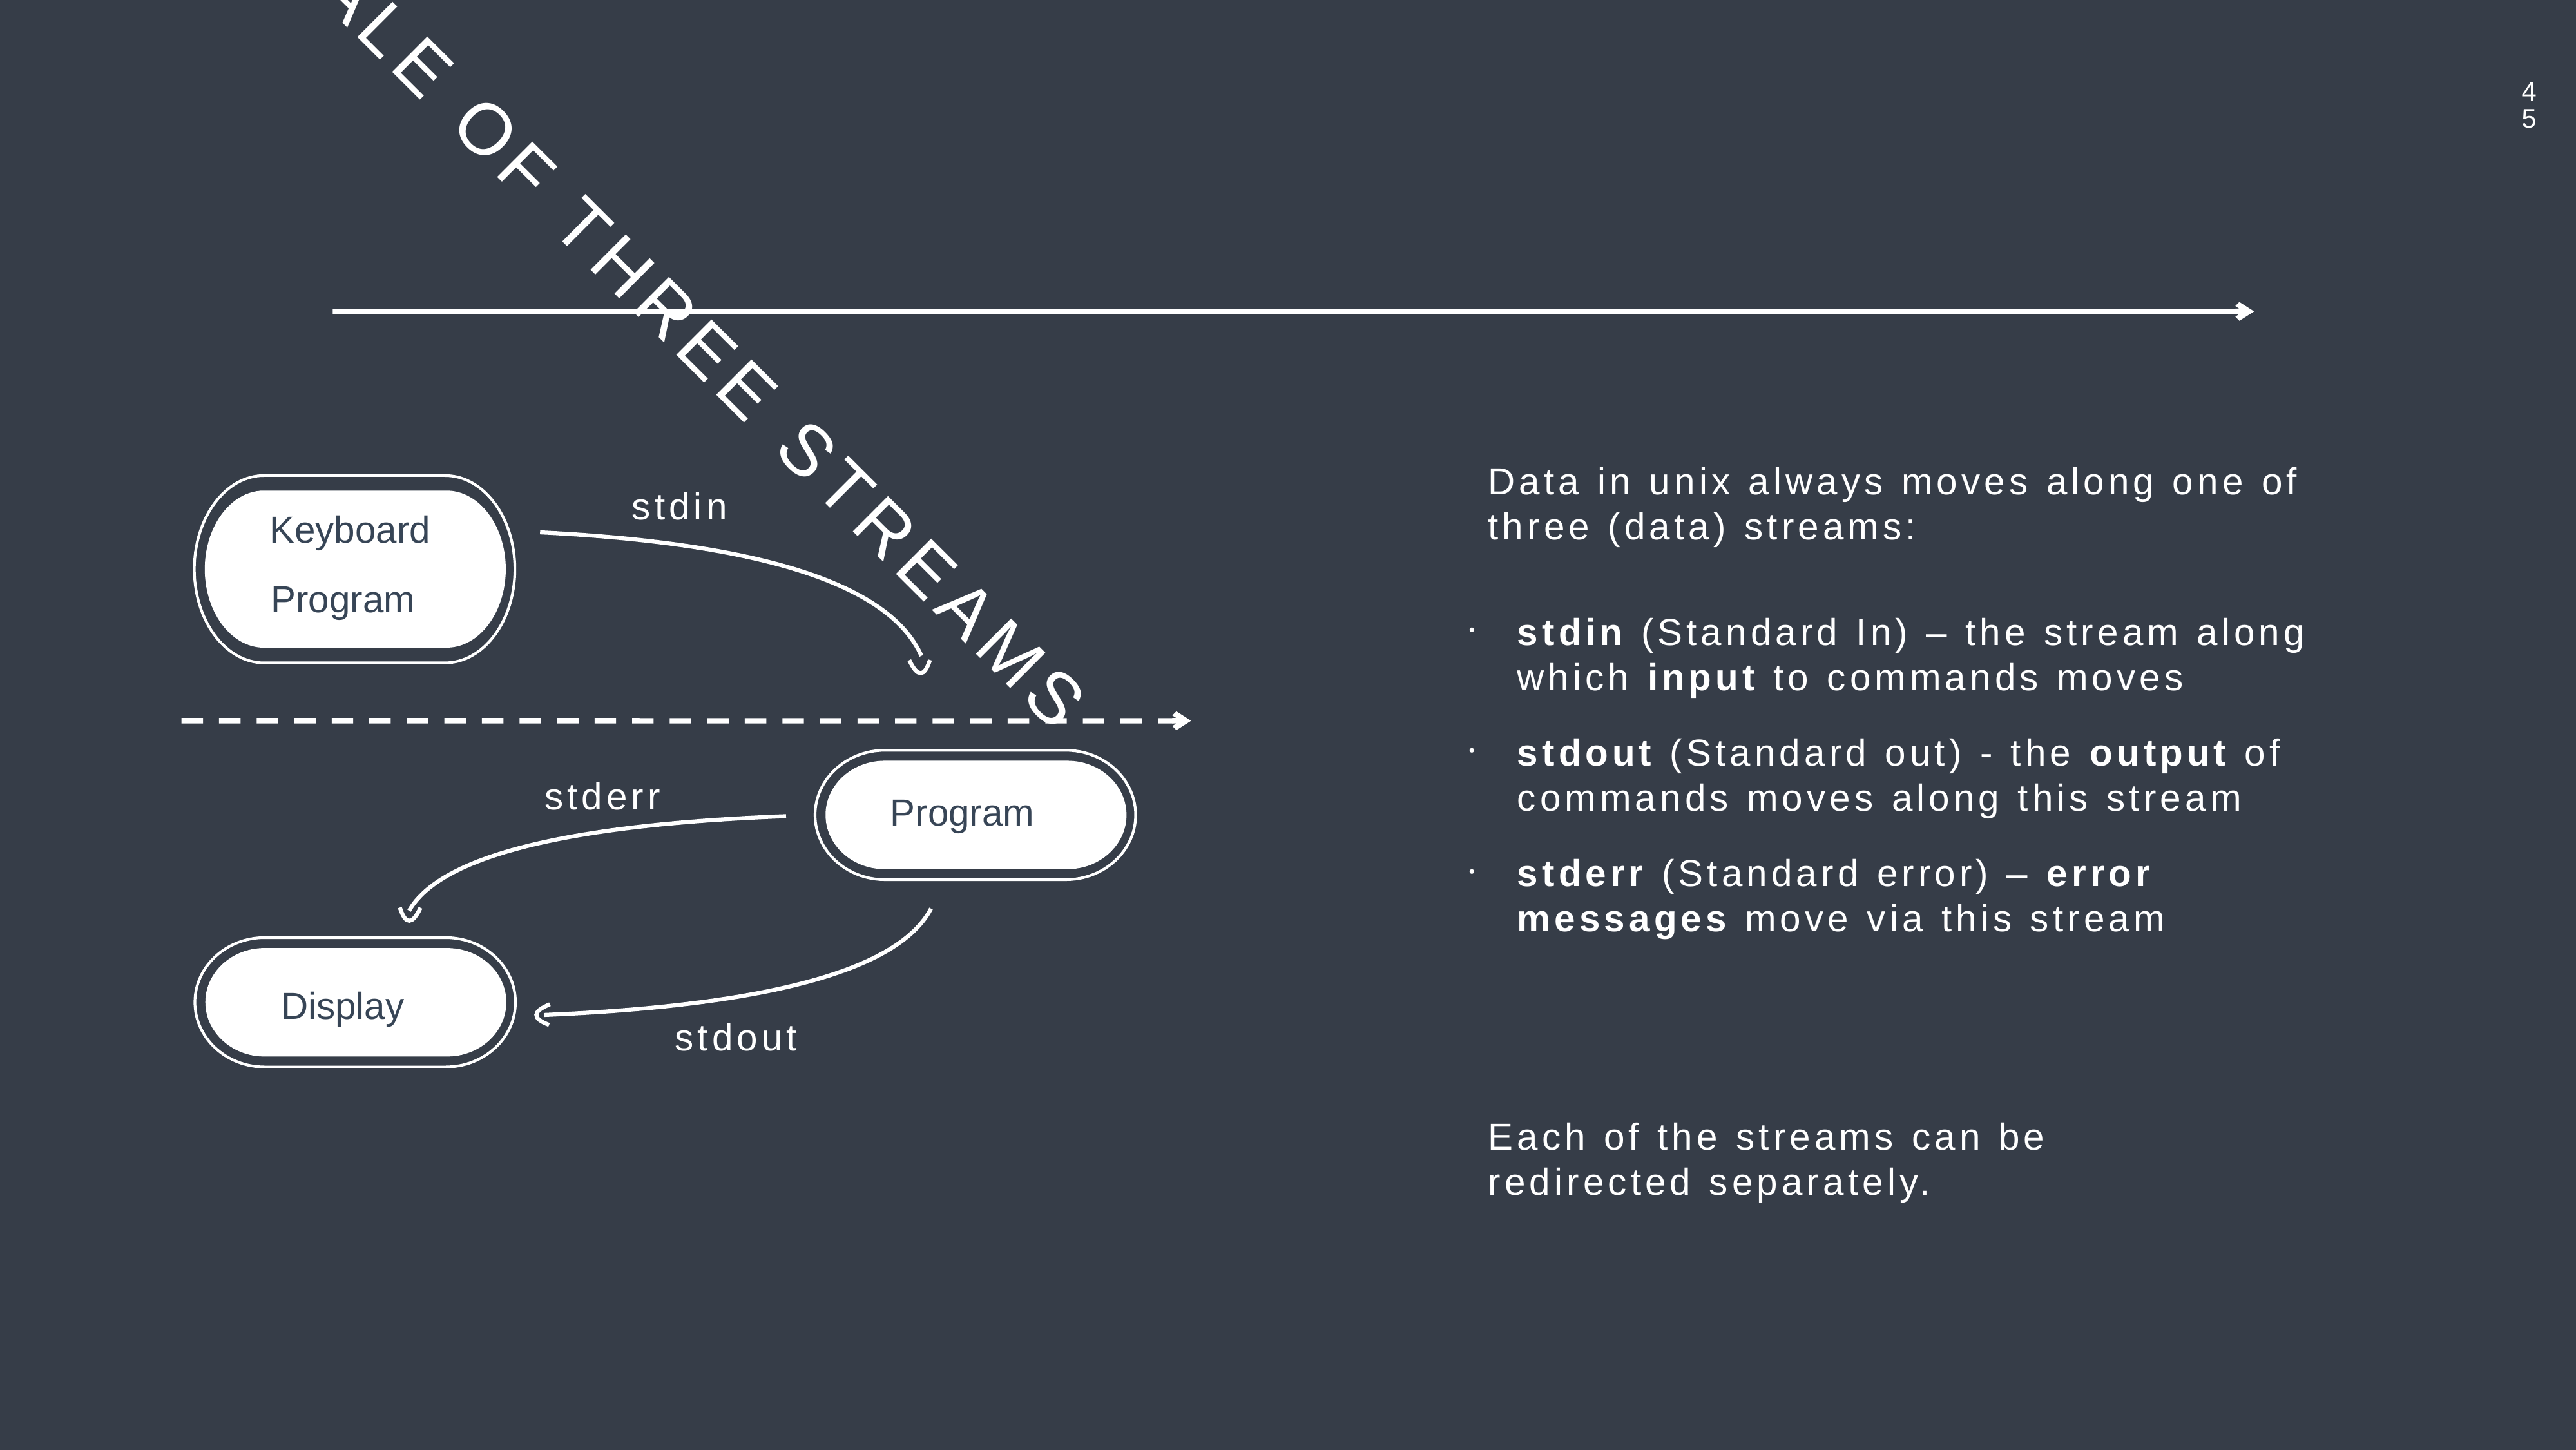

45
A TALE OF THREE STREAMS

Data in unix always moves along one of three (data) streams:
stdin

  Keyboard

  Program
YEAH!
YOU HAVE A BASH SHELL & TERMINAL ALREADY.
stdin (Standard In) – the stream along which input to commands moves
stdout (Standard out) - the output of commands moves along this stream
stderr (Standard error) – error messages move via this stream

stderr
  Program

  Display
stdout

Each of the streams can be redirected separately.